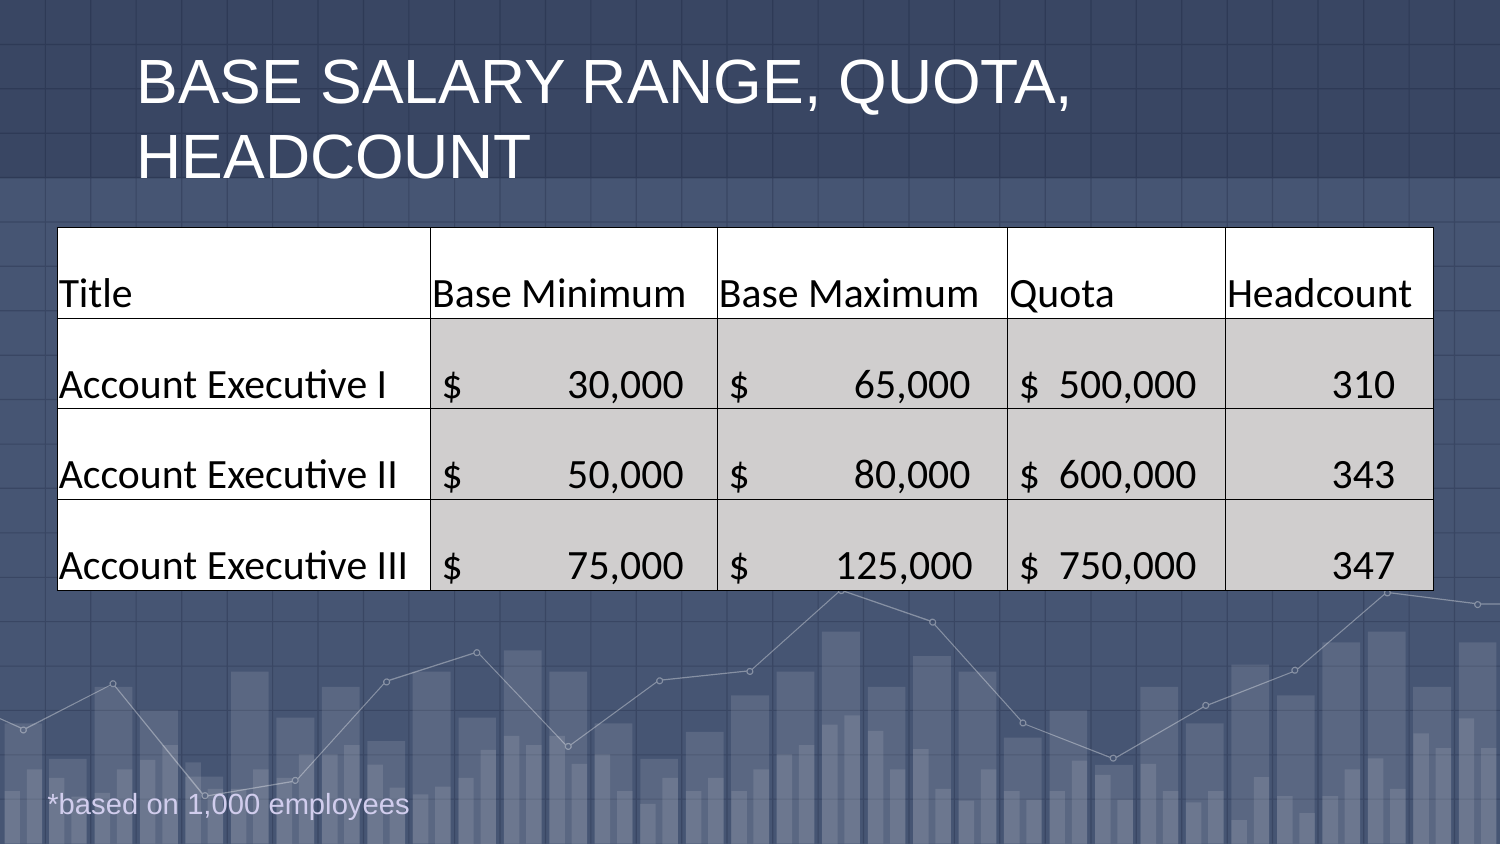

# BASE SALARY RANGE, QUOTA, HEADCOUNT
| Title | Base Minimum | Base Maximum | Quota | Headcount |
| --- | --- | --- | --- | --- |
| Account Executive I | $ 30,000 | $ 65,000 | $ 500,000 | 310 |
| Account Executive II | $ 50,000 | $ 80,000 | $ 600,000 | 343 |
| Account Executive III | $ 75,000 | $ 125,000 | $ 750,000 | 347 |
*based on 1,000 employees